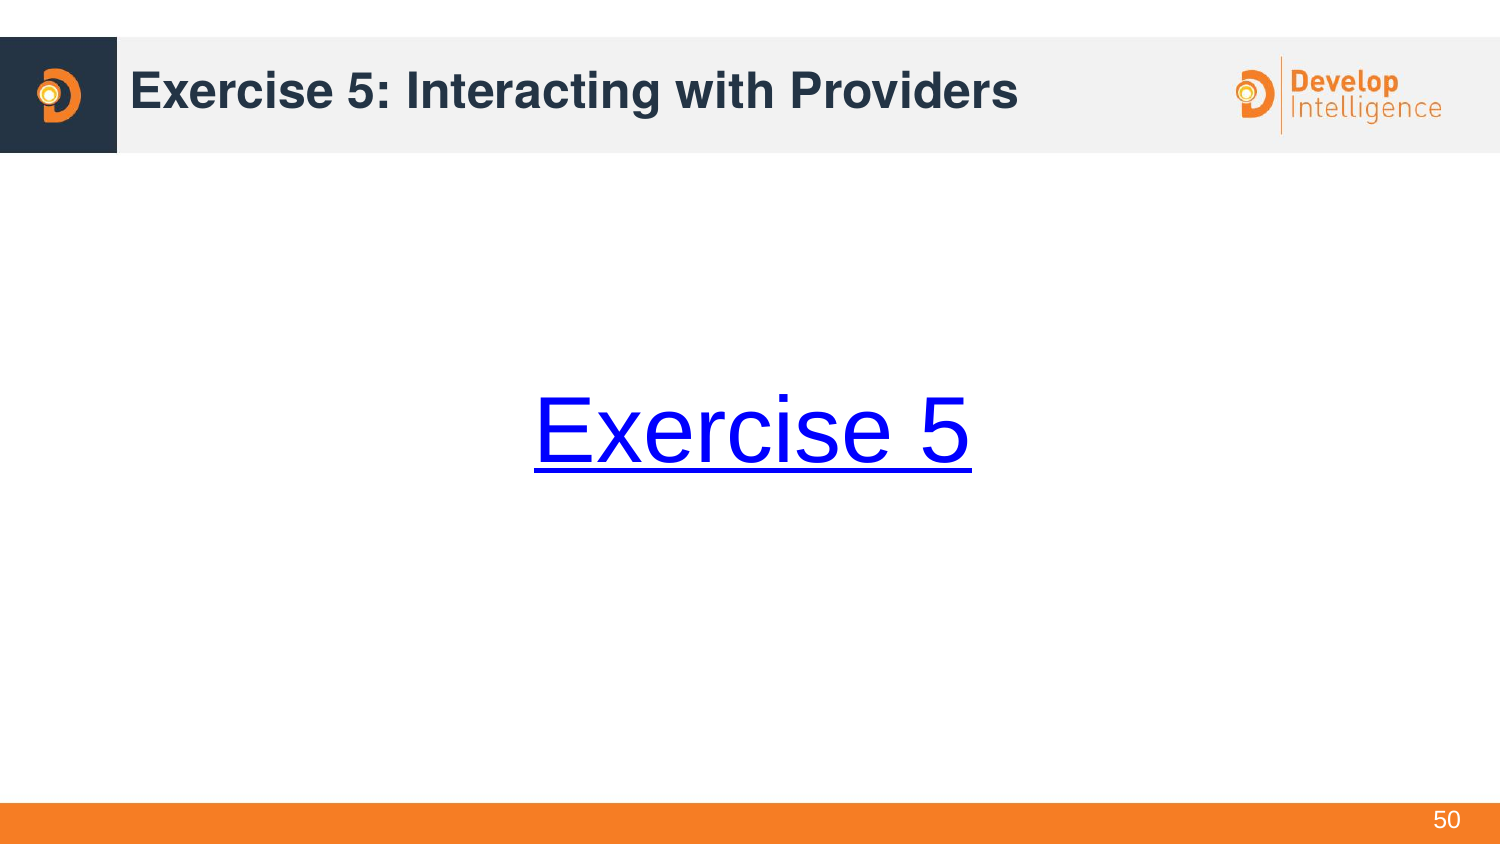

# Exercise 5: Interacting with Providers

Exercise 5

50